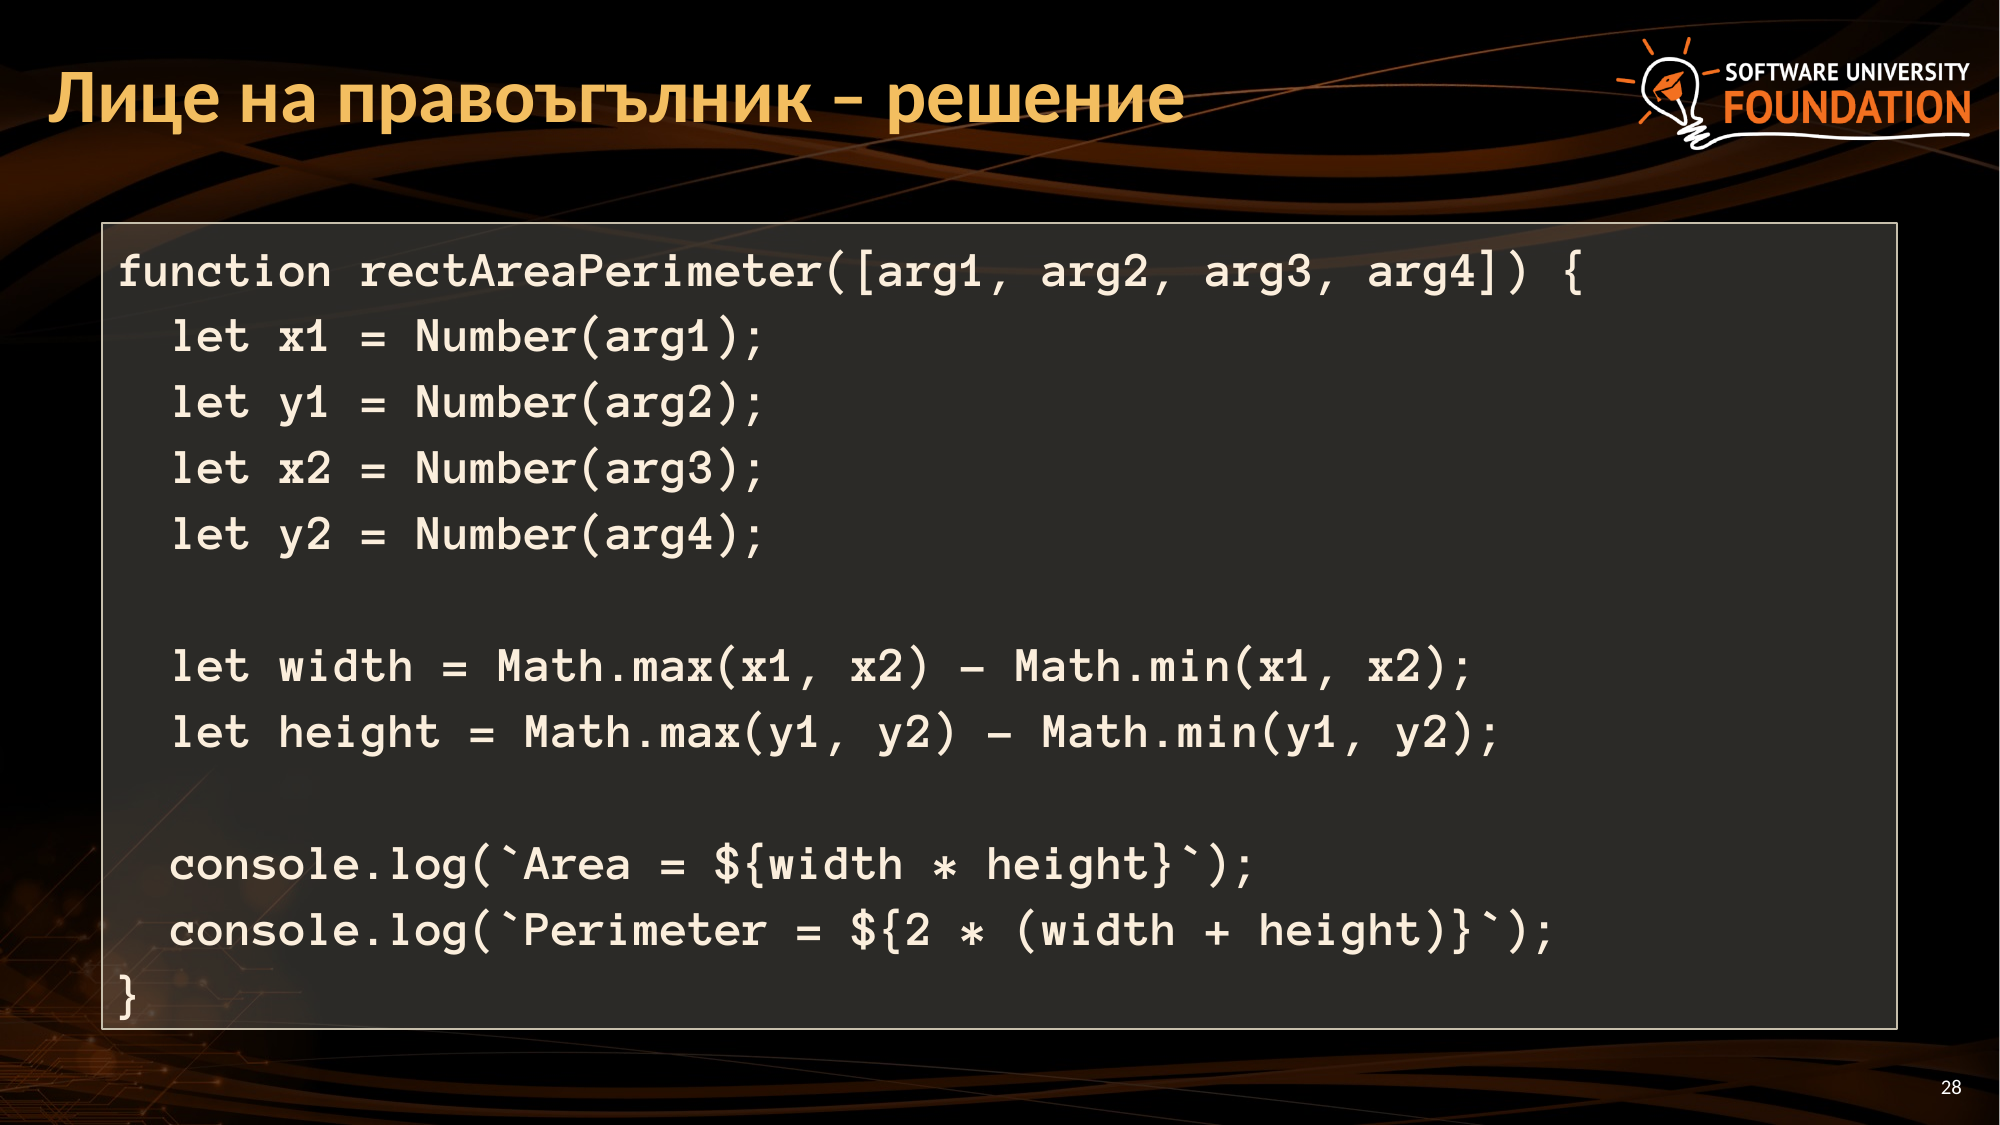

# Лице на правоъгълник – решение
function rectAreaPerimeter([arg1, arg2, arg3, arg4]) {
  let x1 = Number(arg1);
  let y1 = Number(arg2);
  let x2 = Number(arg3);
  let y2 = Number(arg4);

  let width = Math.max(x1, x2) - Math.min(x1, x2);
  let height = Math.max(y1, y2) - Math.min(y1, y2);

  console.log(`Area = ${width * height}`);
  console.log(`Perimeter = ${2 * (width + height)}`);
}
28